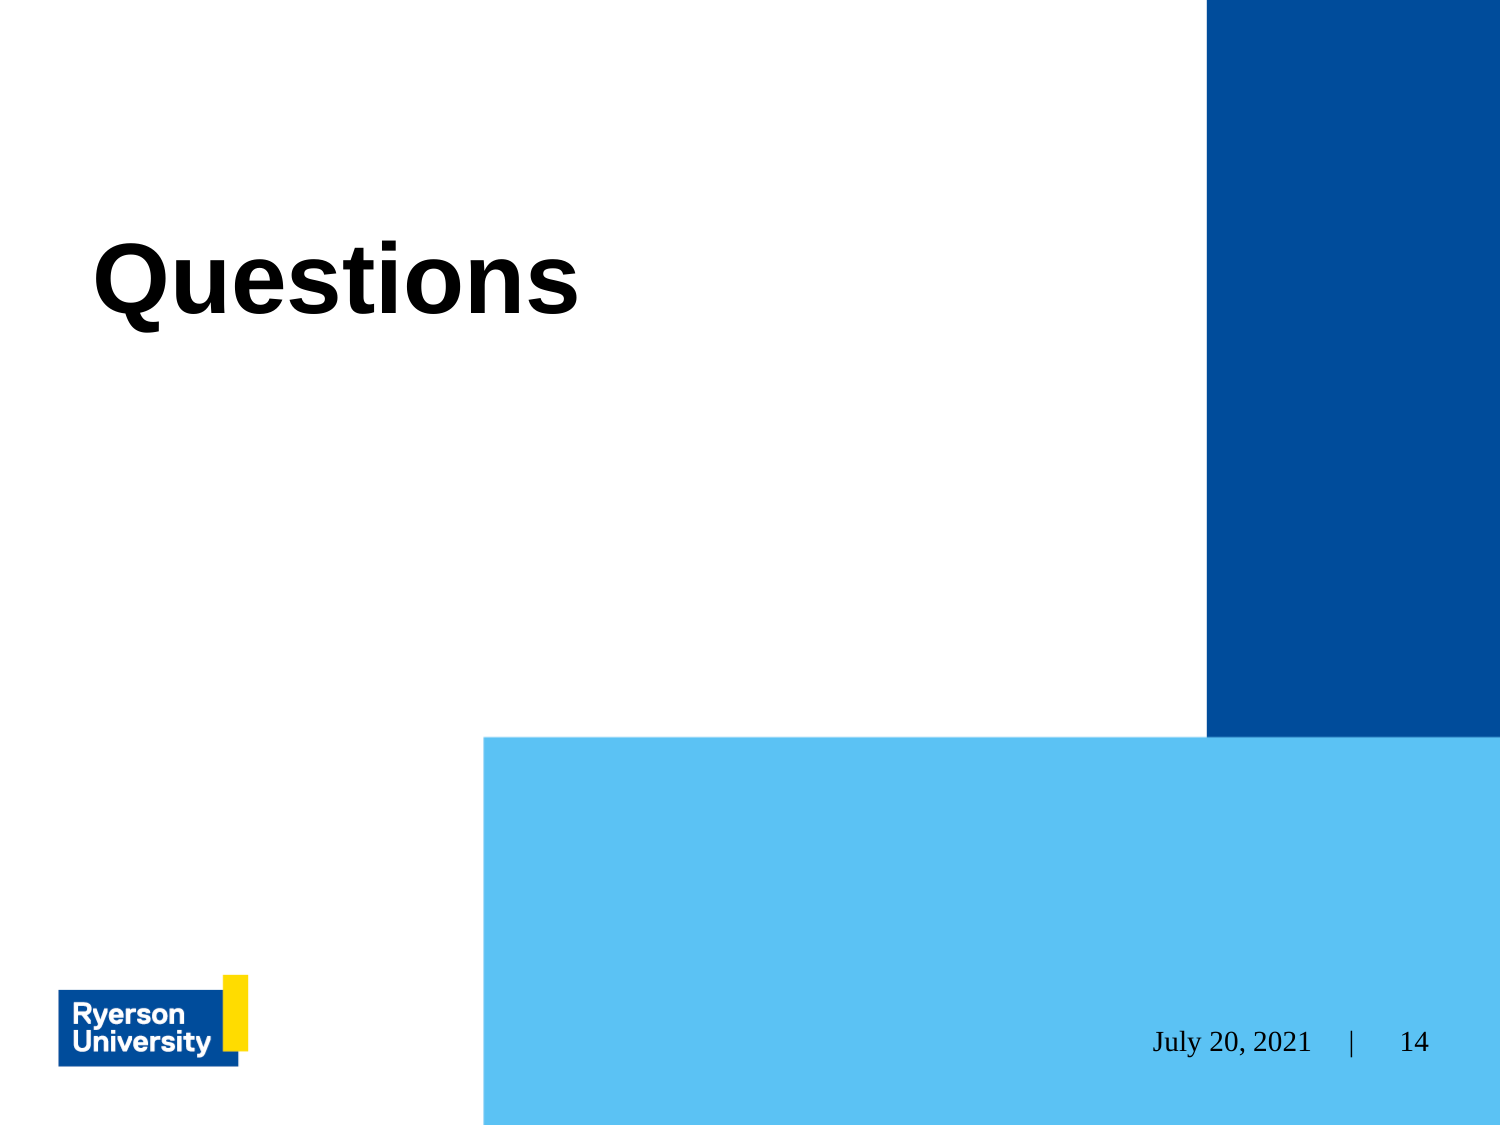

# Questions
14
July 20, 2021     |